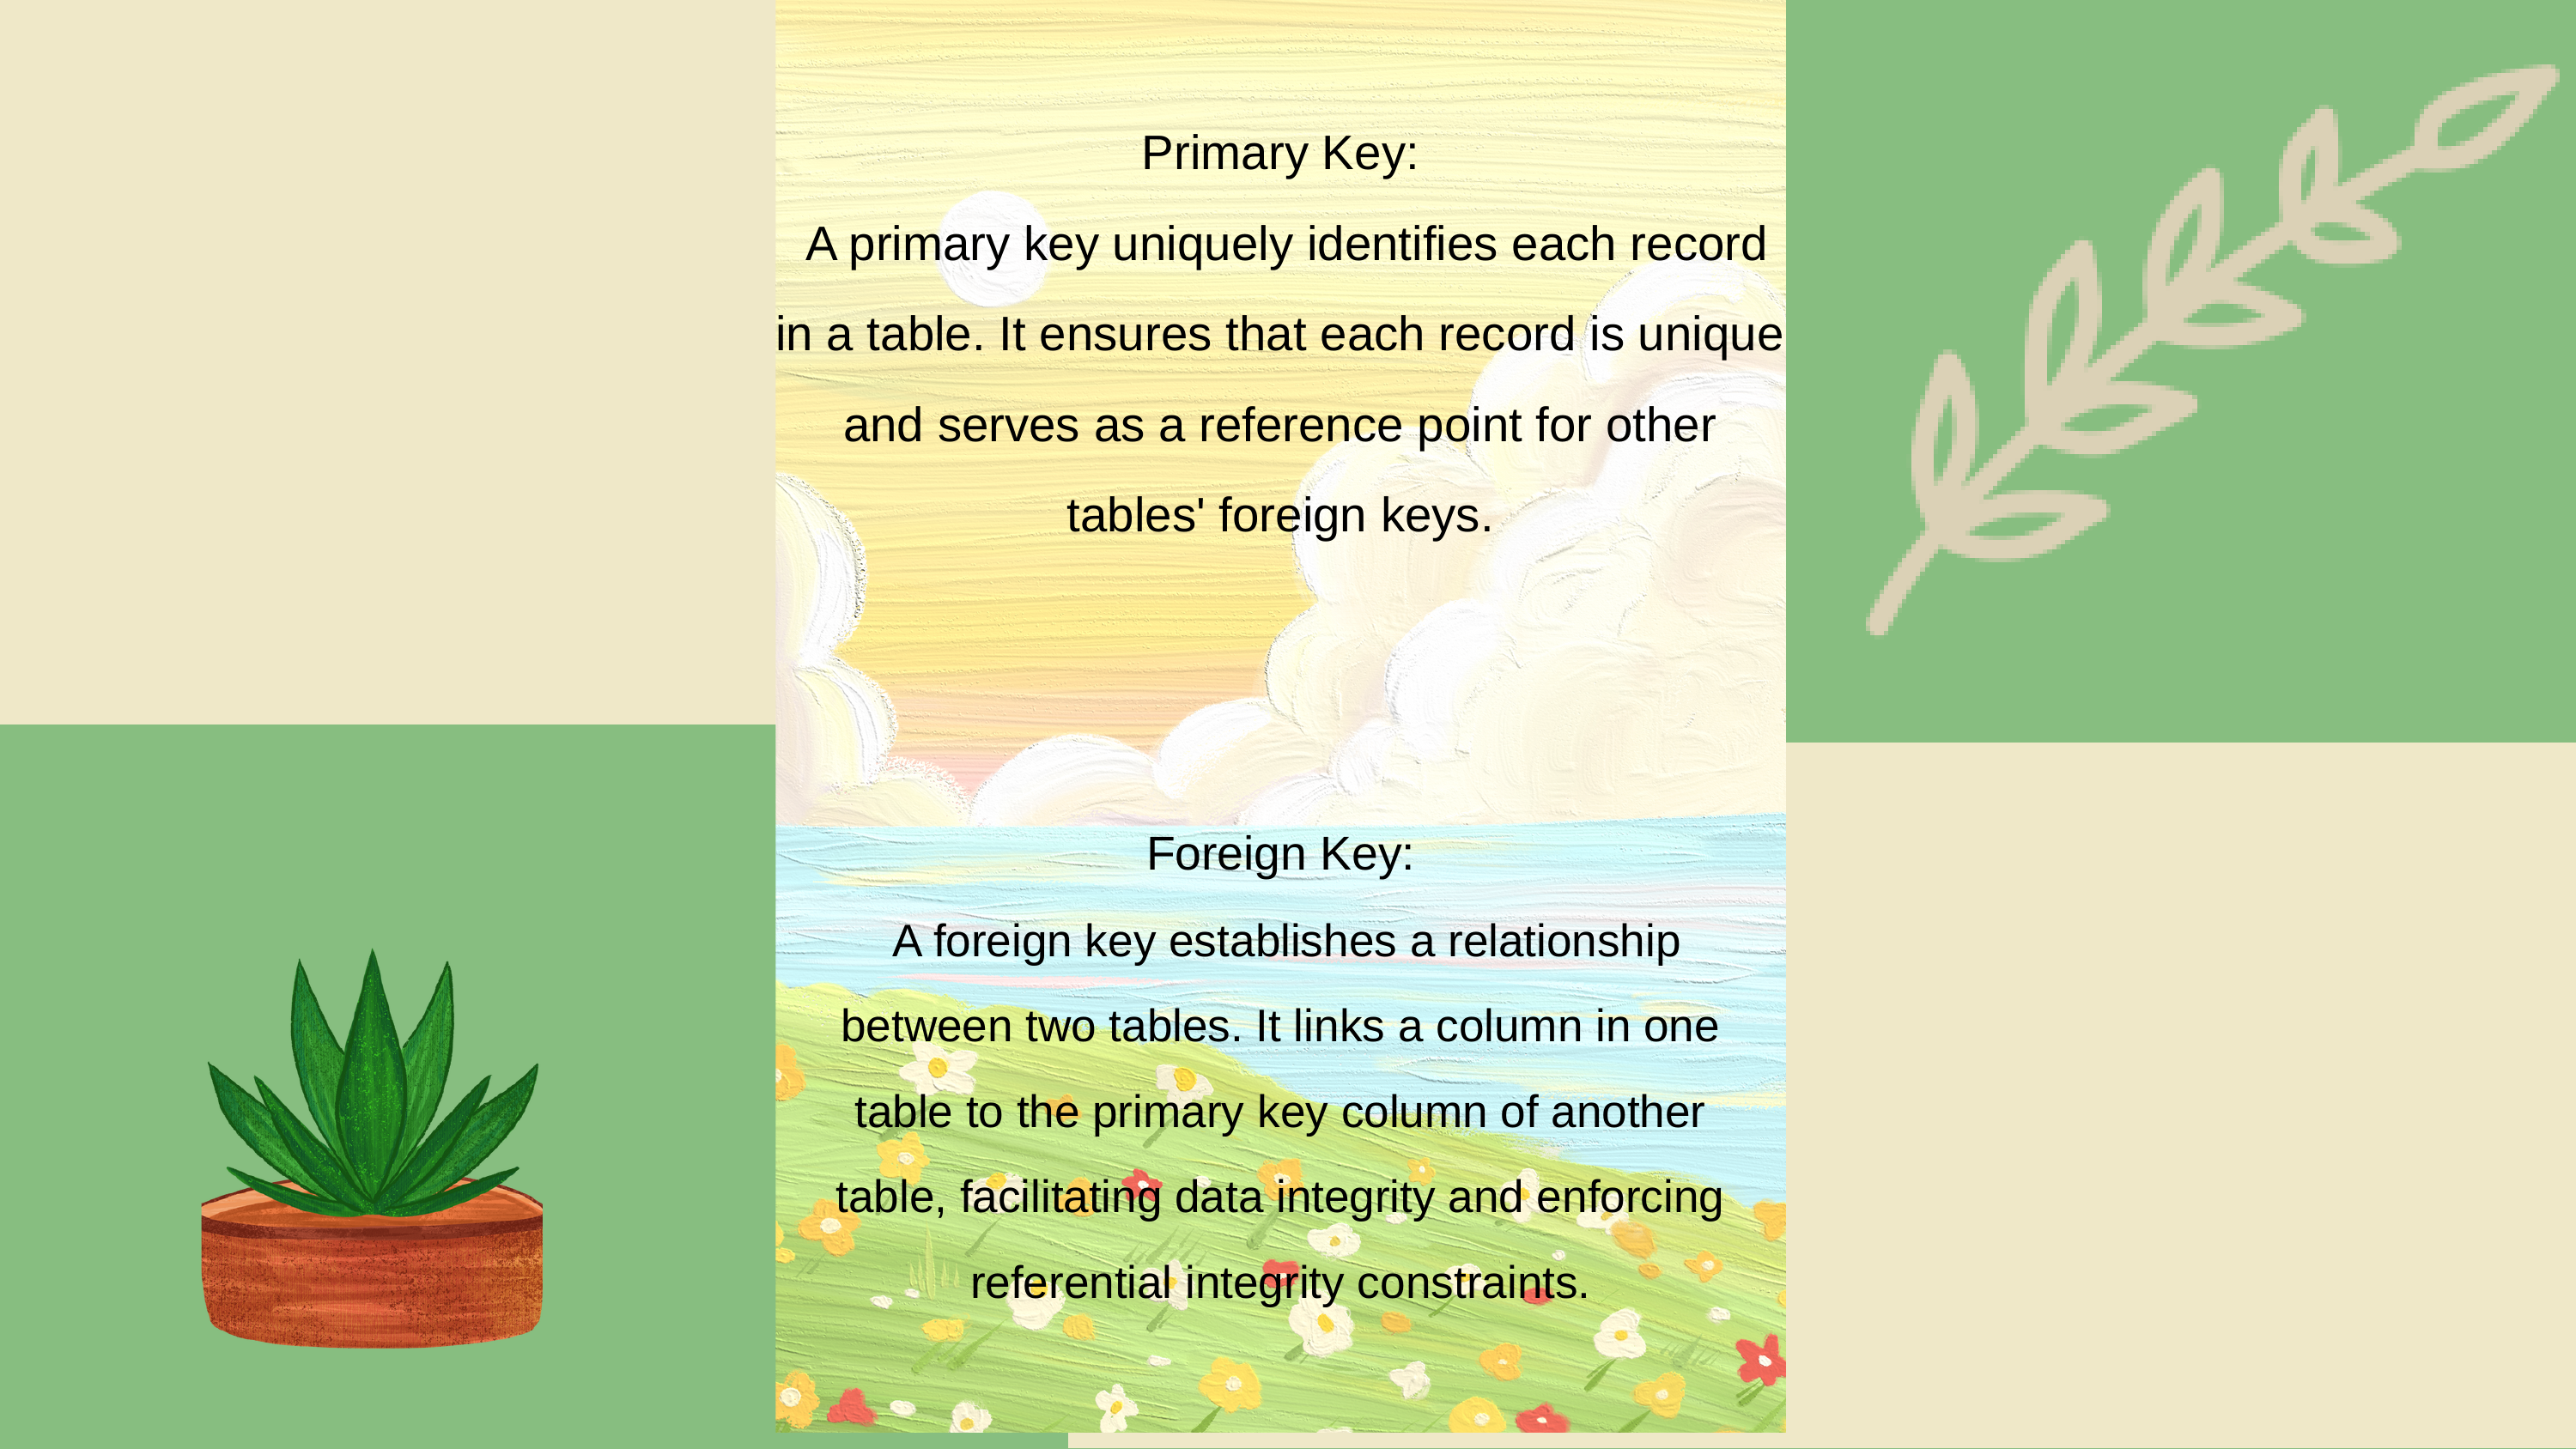

Primary Key:
 A primary key uniquely identifies each record in a table. It ensures that each record is unique and serves as a reference point for other tables' foreign keys.

Foreign Key:
 A foreign key establishes a relationship between two tables. It links a column in one table to the primary key column of another table, facilitating data integrity and enforcing referential integrity constraints.